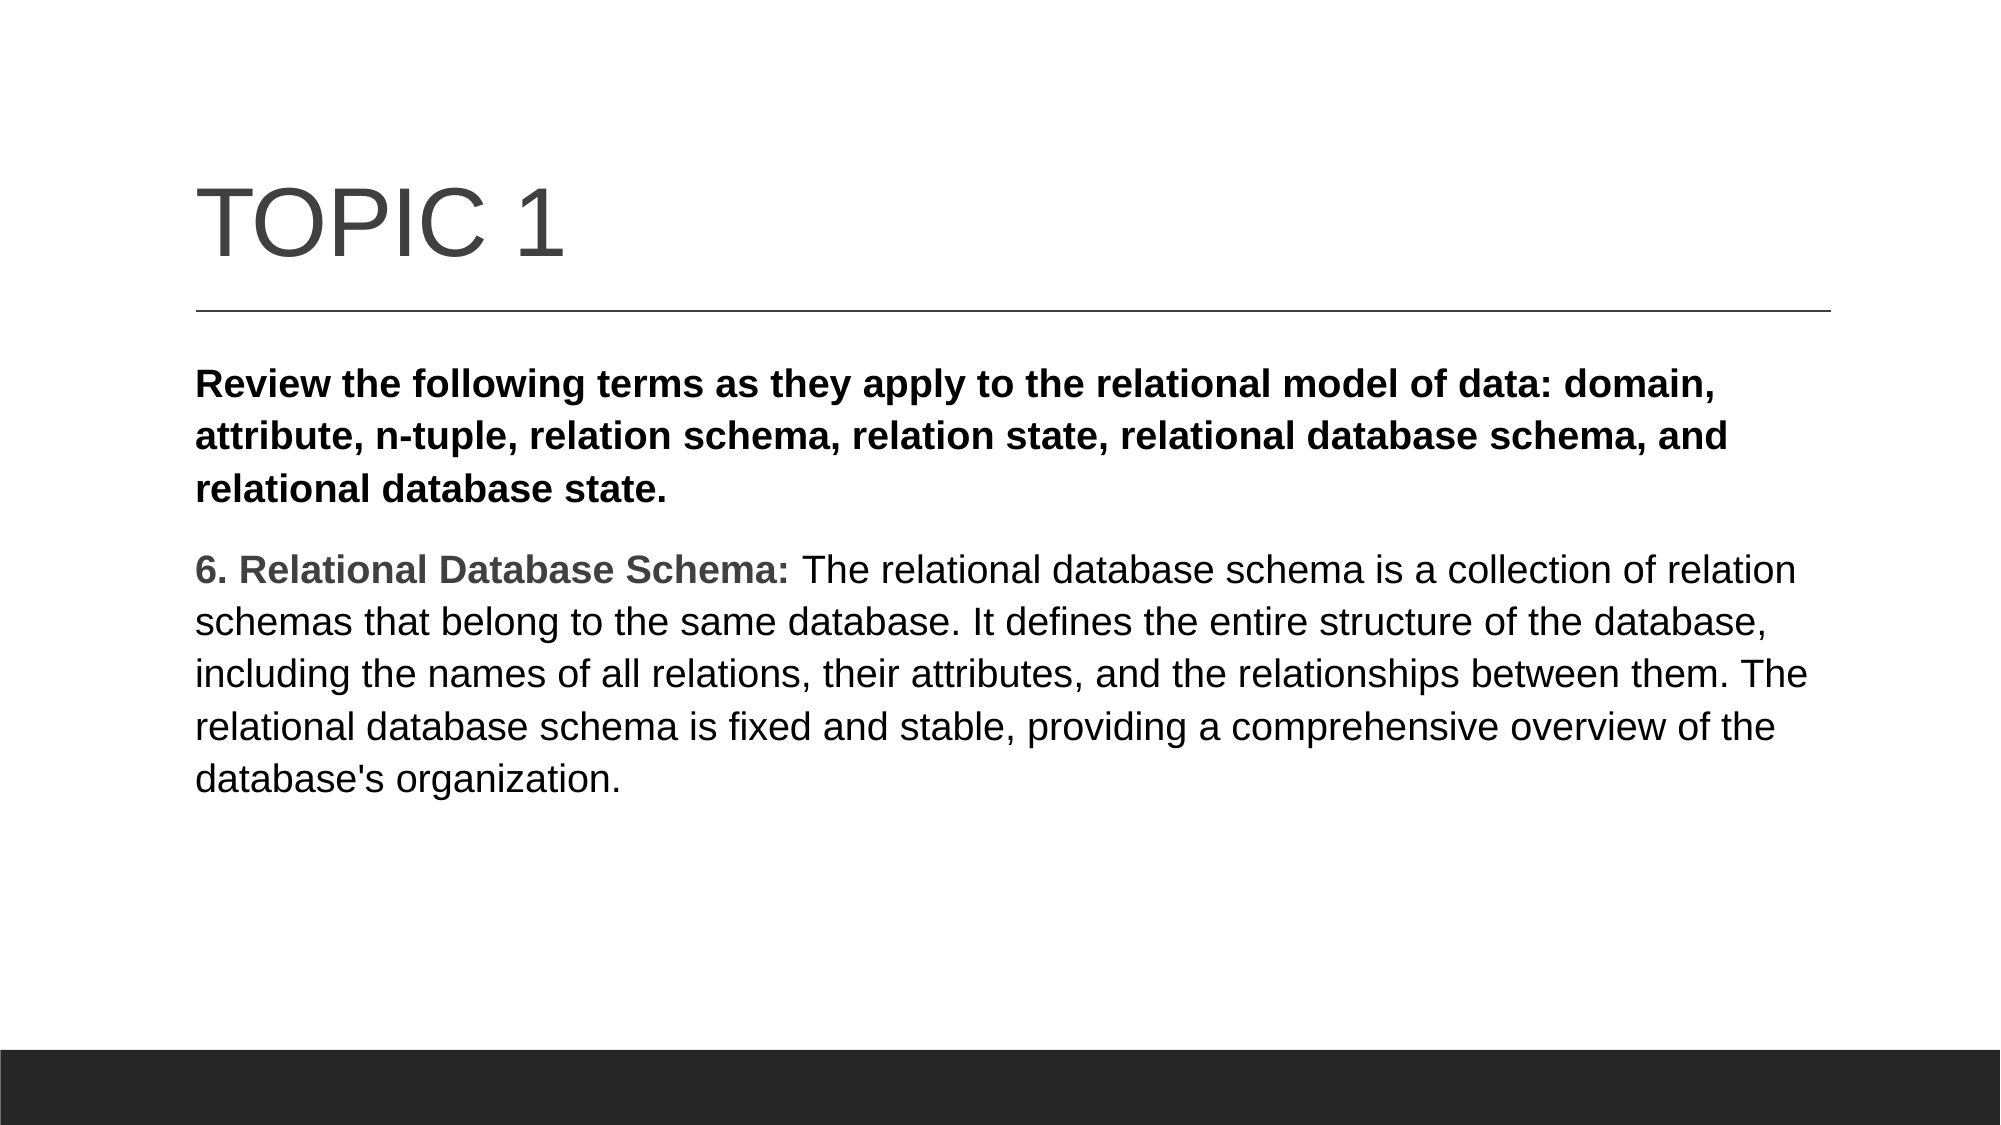

# TOPIC 1
Review the following terms as they apply to the relational model of data: domain, attribute, n-tuple, relation schema, relation state, relational database schema, and relational database state.
6. Relational Database Schema: The relational database schema is a collection of relation schemas that belong to the same database. It defines the entire structure of the database, including the names of all relations, their attributes, and the relationships between them. The relational database schema is fixed and stable, providing a comprehensive overview of the database's organization.